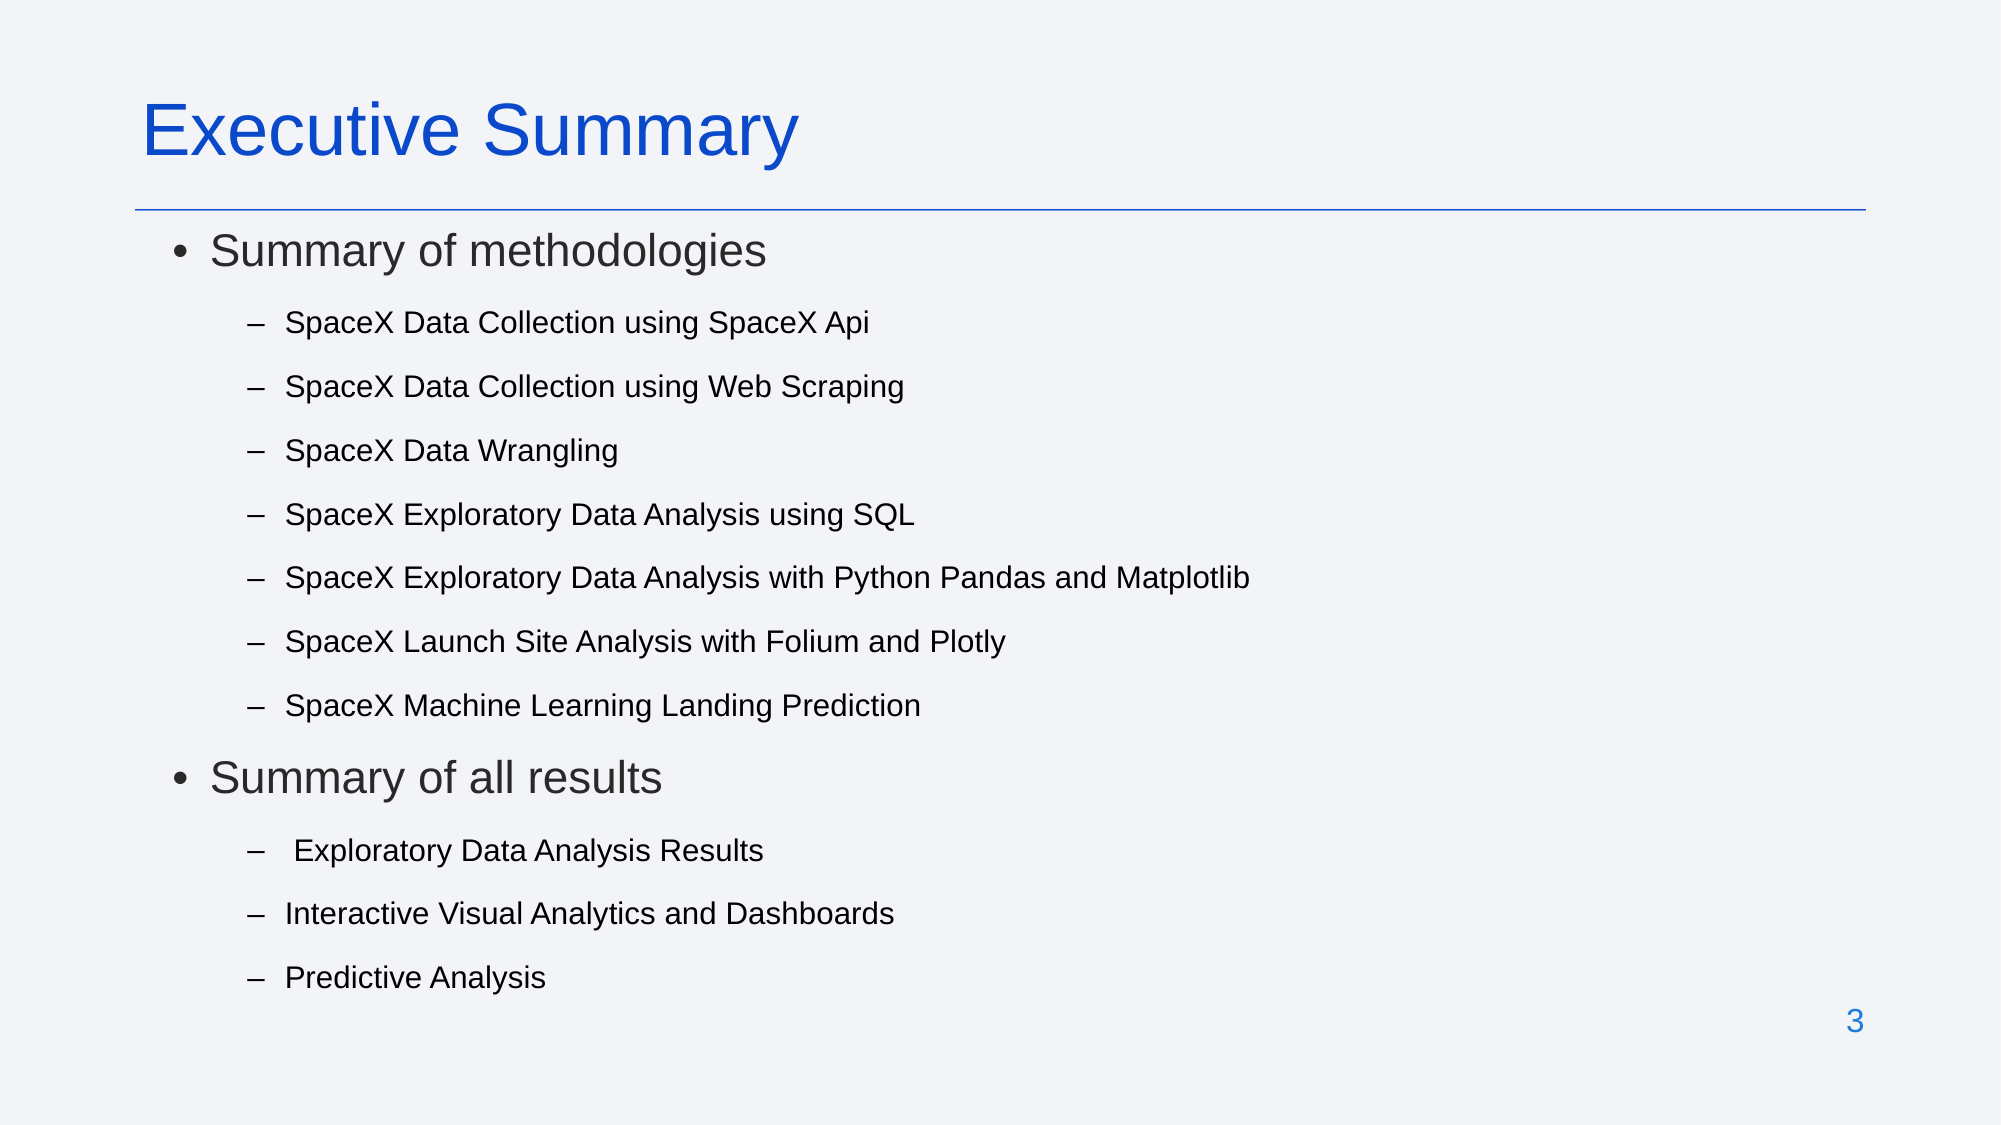

Executive Summary
Summary of methodologies
SpaceX Data Collection using SpaceX Api
SpaceX Data Collection using Web Scraping
SpaceX Data Wrangling
SpaceX Exploratory Data Analysis using SQL
SpaceX Exploratory Data Analysis with Python Pandas and Matplotlib
SpaceX Launch Site Analysis with Folium and Plotly
SpaceX Machine Learning Landing Prediction
Summary of all results
 Exploratory Data Analysis Results
Interactive Visual Analytics and Dashboards
Predictive Analysis
3